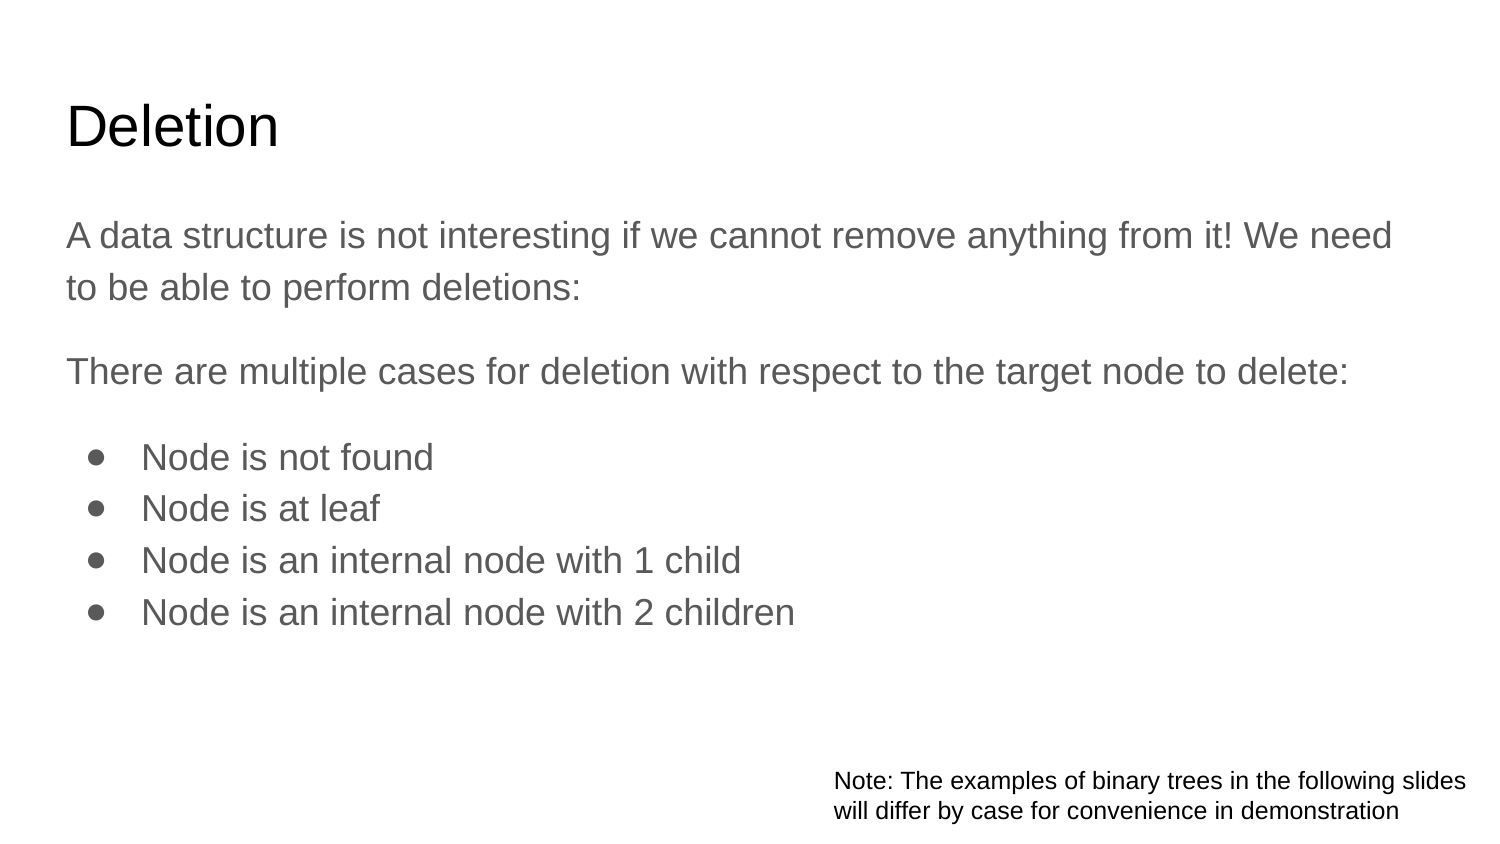

# Deletion
A data structure is not interesting if we cannot remove anything from it! We need to be able to perform deletions:
There are multiple cases for deletion with respect to the target node to delete:
Node is not found
Node is at leaf
Node is an internal node with 1 child
Node is an internal node with 2 children
Note: The examples of binary trees in the following slides will differ by case for convenience in demonstration